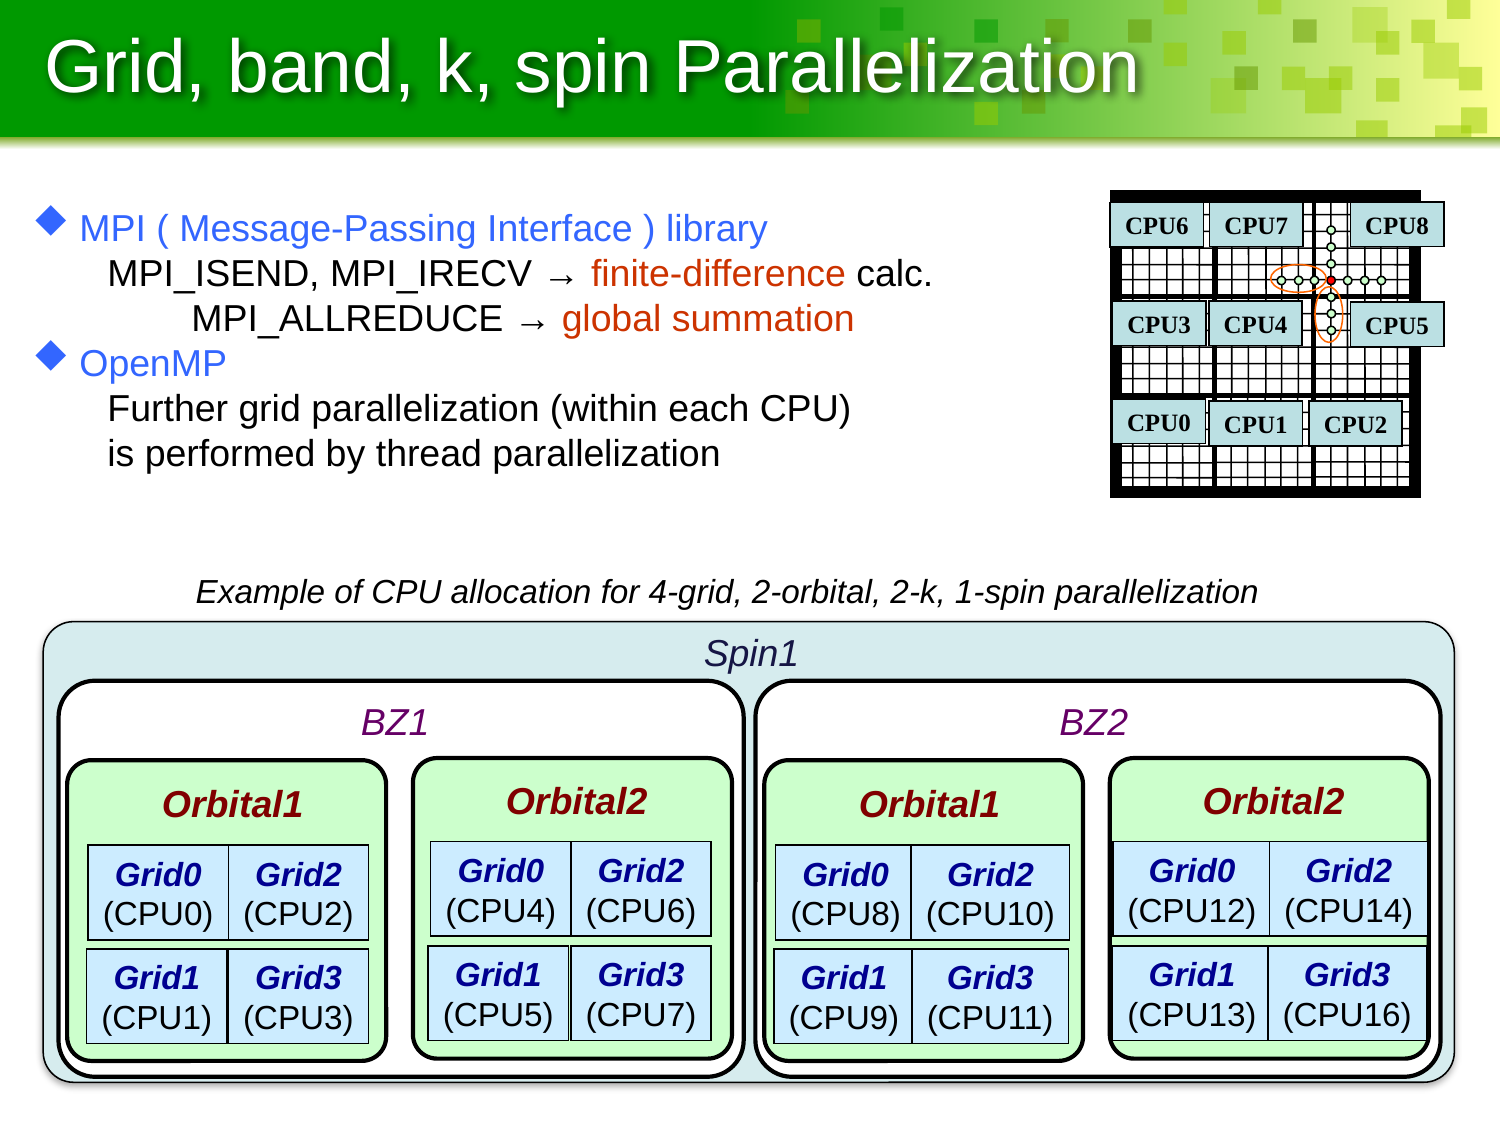

# Grid, band, k, spin Parallelization
MPI ( Message-Passing Interface ) library
MPI_ISEND, MPI_IRECV → finite-difference calc.
        MPI_ALLREDUCE → global summation
OpenMP
Further grid parallelization (within each CPU)
is performed by thread parallelization

CPU7
CPU8
CPU6

CPU3
CPU4
CPU5

CPU0
CPU1
CPU2
Example of CPU allocation for 4-grid, 2-orbital, 2-k, 1-spin parallelization

Spin1

BZ1
BZ2

Orbital2
Orbital2
Orbital1
Orbital1
Grid0
(CPU4)
Grid2
(CPU6)
Grid0
(CPU12)
Grid2
(CPU14)
Grid0
(CPU0)
Grid2
(CPU2)
Grid0
(CPU8)
Grid2
(CPU10)
Grid1
(CPU5)
Grid3
(CPU7)
Grid1
(CPU13)
Grid3
(CPU16)
Grid1
(CPU1)
Grid3
(CPU3)
Grid1
(CPU9)
Grid3
(CPU11)